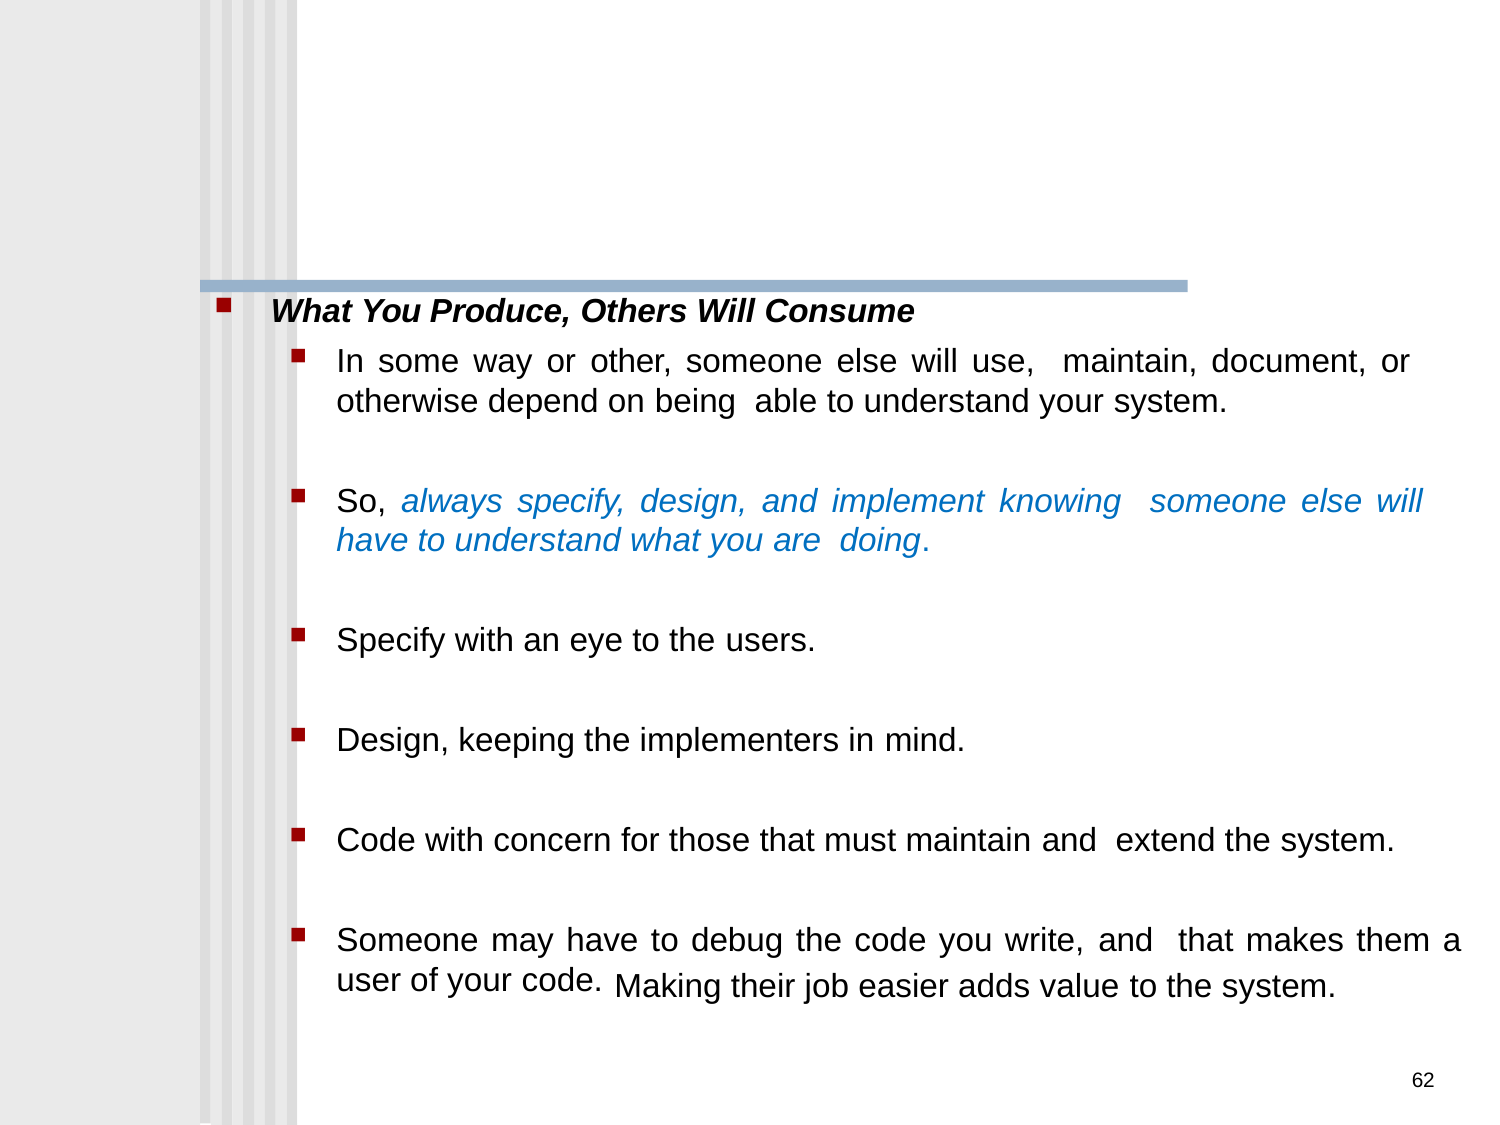

What You Produce, Others Will Consume
In some way or other, someone else will use,  maintain, document, or otherwise depend on being  able to understand your system.

So, always specify, design, and implement knowing  someone else will have to understand what you are  doing.

Specify with an eye to the users.

Design, keeping the implementers in mind.

Code with concern for those that must maintain and  extend the system.

Someone may have to debug the code you write, and  that makes them a user of your code.
Making their job easier adds value to the system.
62